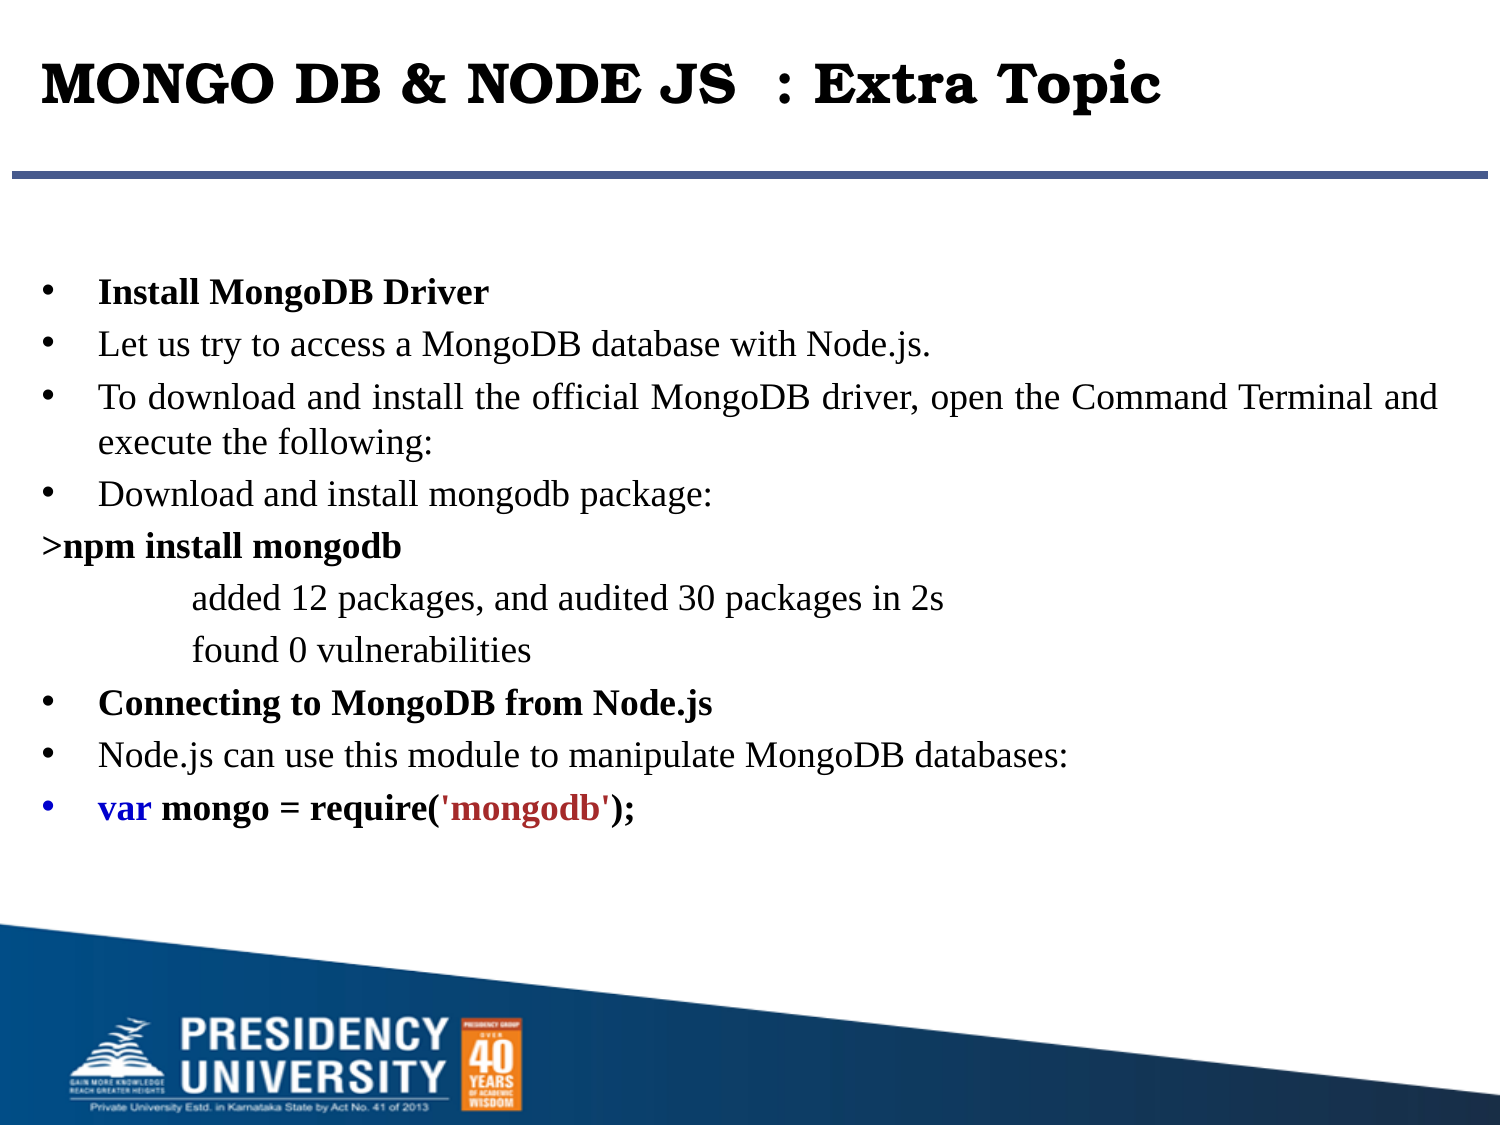

# MONGO DB & NODE JS  : Extra Topic
Install MongoDB Driver
Let us try to access a MongoDB database with Node.js.
To download and install the official MongoDB driver, open the Command Terminal and execute the following:
Download and install mongodb package:
>npm install mongodb
	added 12 packages, and audited 30 packages in 2s
	found 0 vulnerabilitiesdb
Connecting to MongoDB from Node.js
Node.js can use this module to manipulate MongoDB databases:
var mongo = require('mongodb');